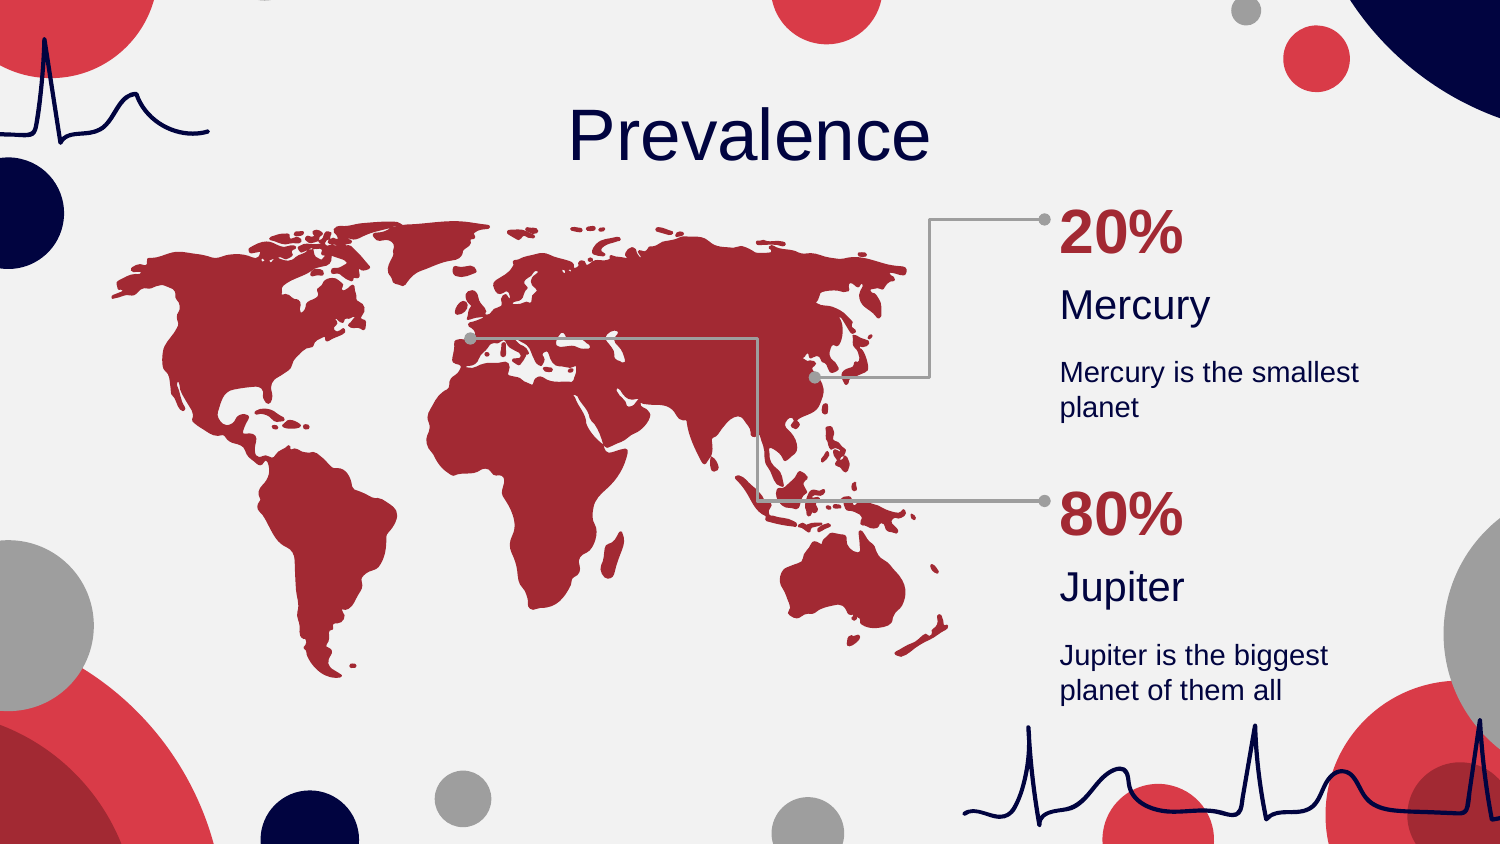

# Prevalence
20%

Mercury
Mercury is the smallest planet
80%
Jupiter
Jupiter is the biggest planet of them all